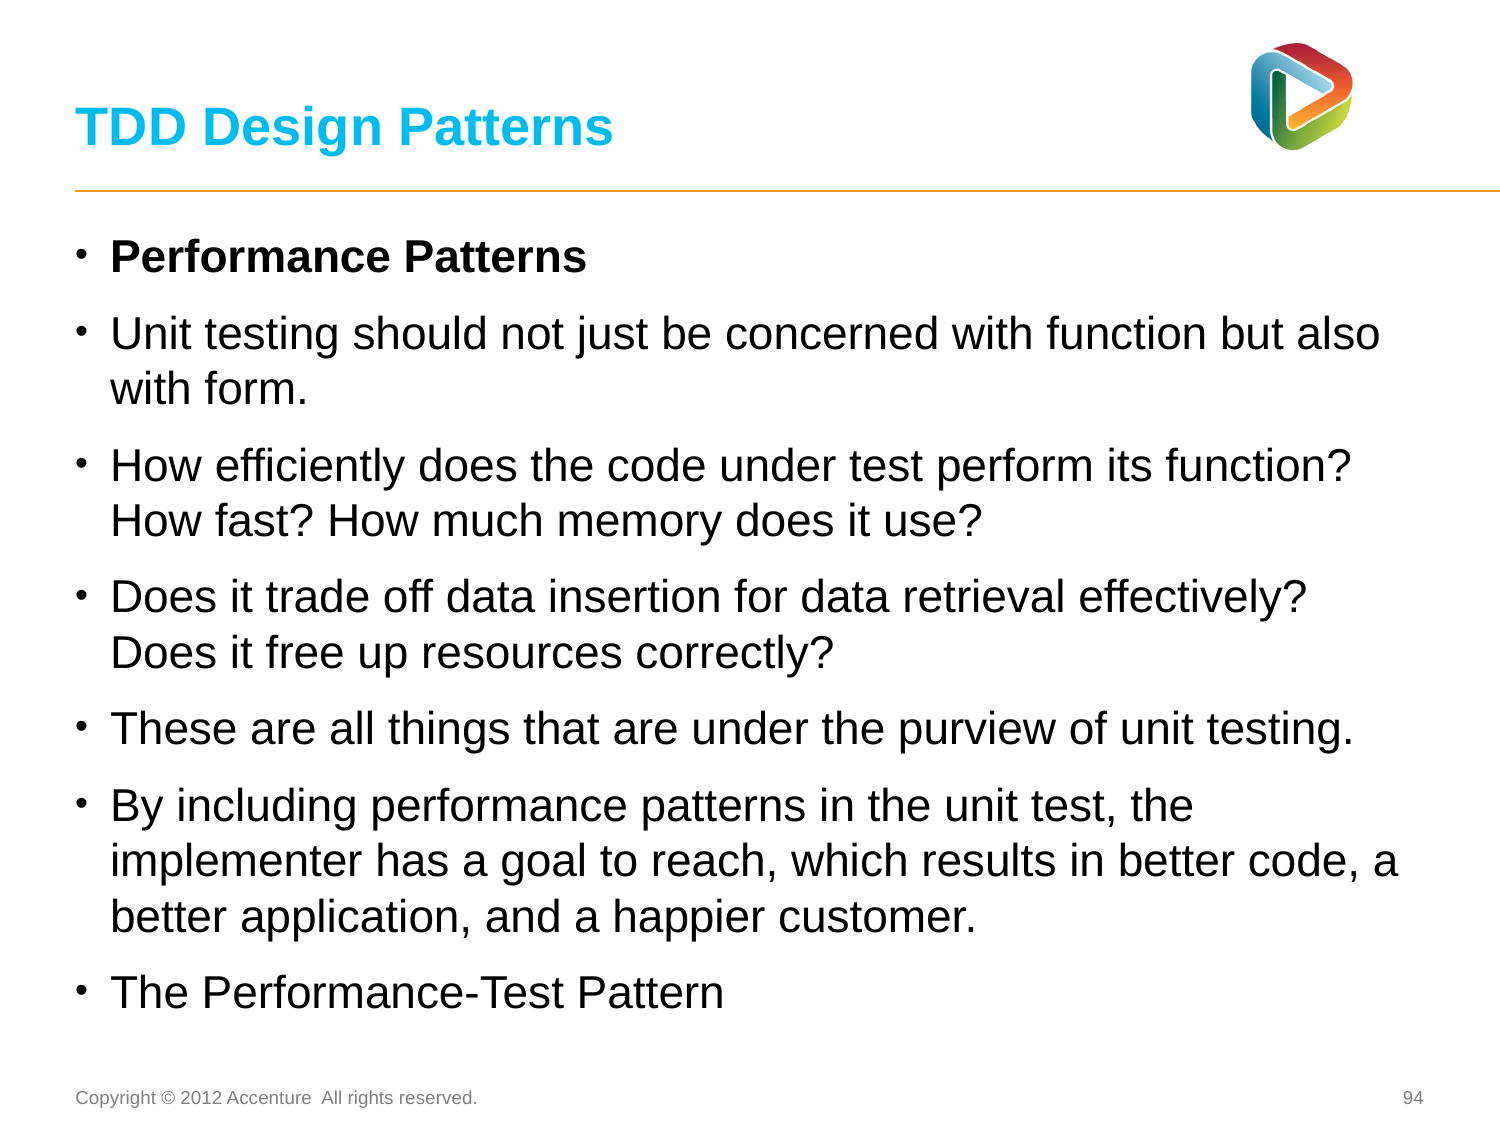

# TDD Design Patterns
Performance Patterns
Unit testing should not just be concerned with function but also with form.
How efficiently does the code under test perform its function? How fast? How much memory does it use?
Does it trade off data insertion for data retrieval effectively? Does it free up resources correctly?
These are all things that are under the purview of unit testing.
By including performance patterns in the unit test, the implementer has a goal to reach, which results in better code, a better application, and a happier customer.
The Performance-Test Pattern